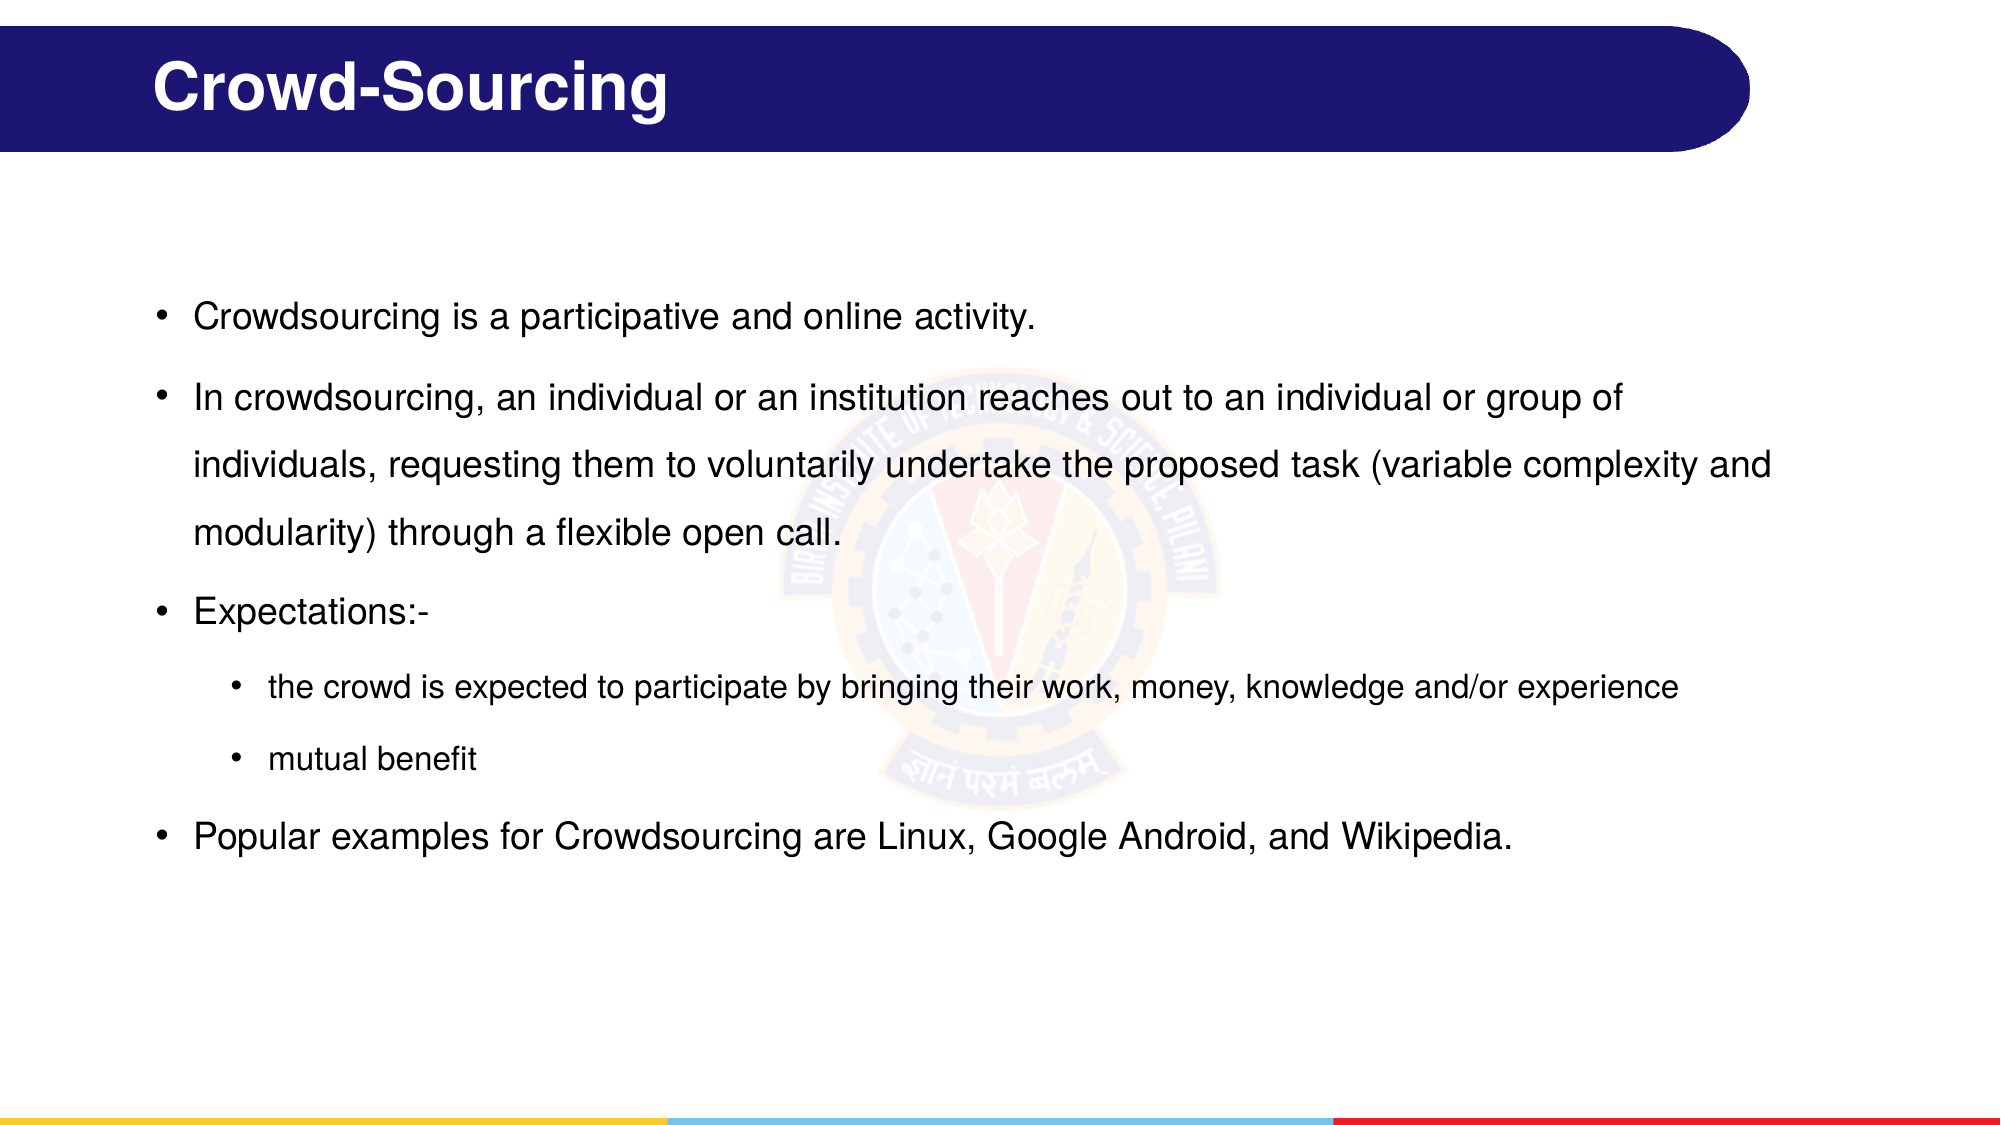

# Crowd-Sourcing

Crowdsourcing is a participative and online activity.
In crowdsourcing, an individual or an institution reaches out to an individual or group of individuals, requesting them to voluntarily undertake the proposed task (variable complexity and modularity) through a flexible open call.
Expectations:-
the crowd is expected to participate by bringing their work, money, knowledge and/or experience
mutual benefit
Popular examples for Crowdsourcing are Linux, Google Android, and Wikipedia.